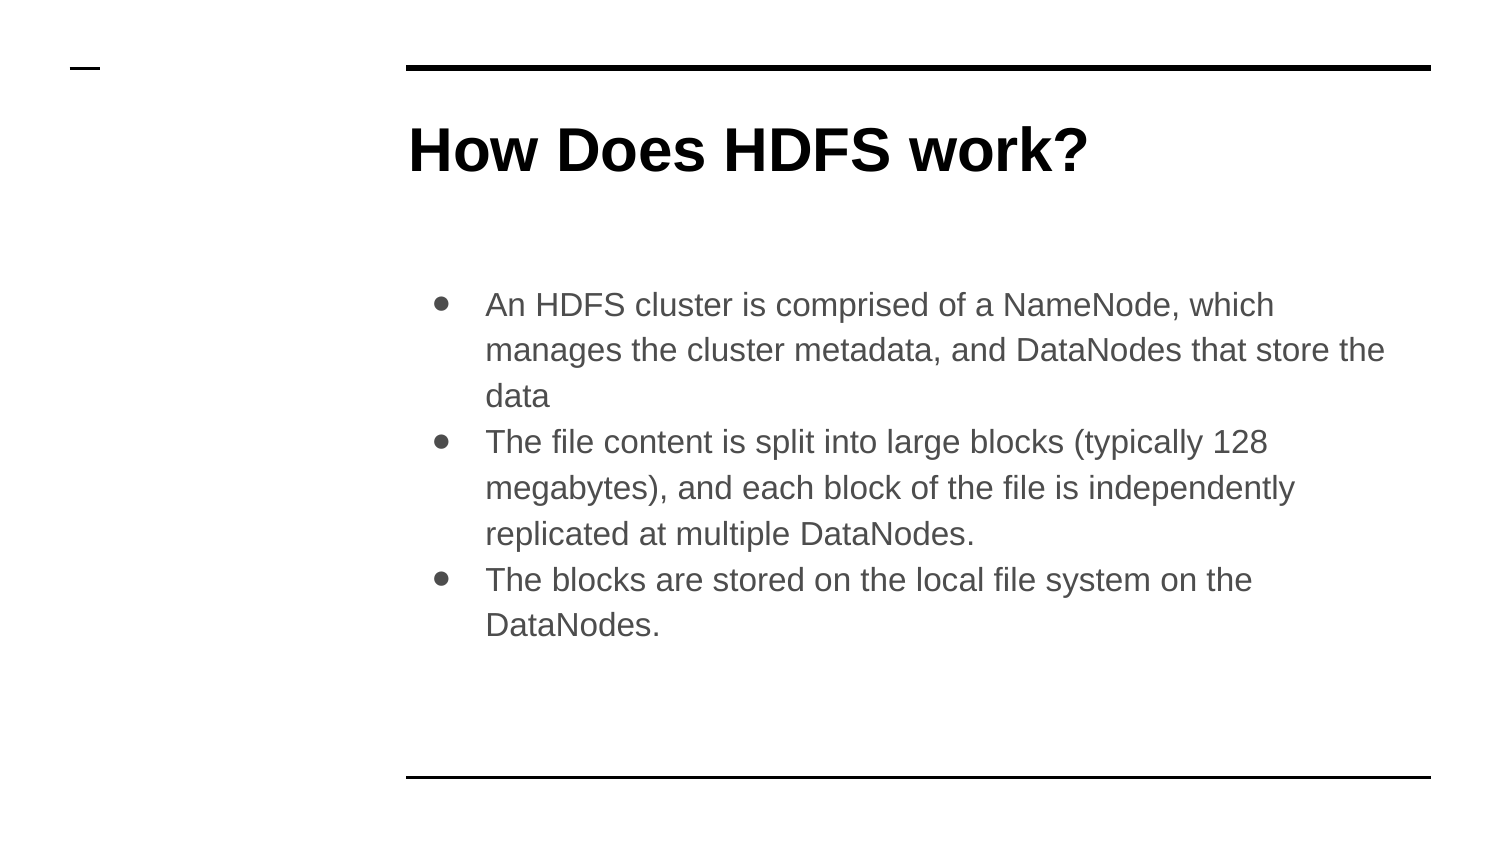

# How Does HDFS work?
An HDFS cluster is comprised of a NameNode, which manages the cluster metadata, and DataNodes that store the data
The file content is split into large blocks (typically 128 megabytes), and each block of the file is independently replicated at multiple DataNodes.
The blocks are stored on the local file system on the DataNodes.